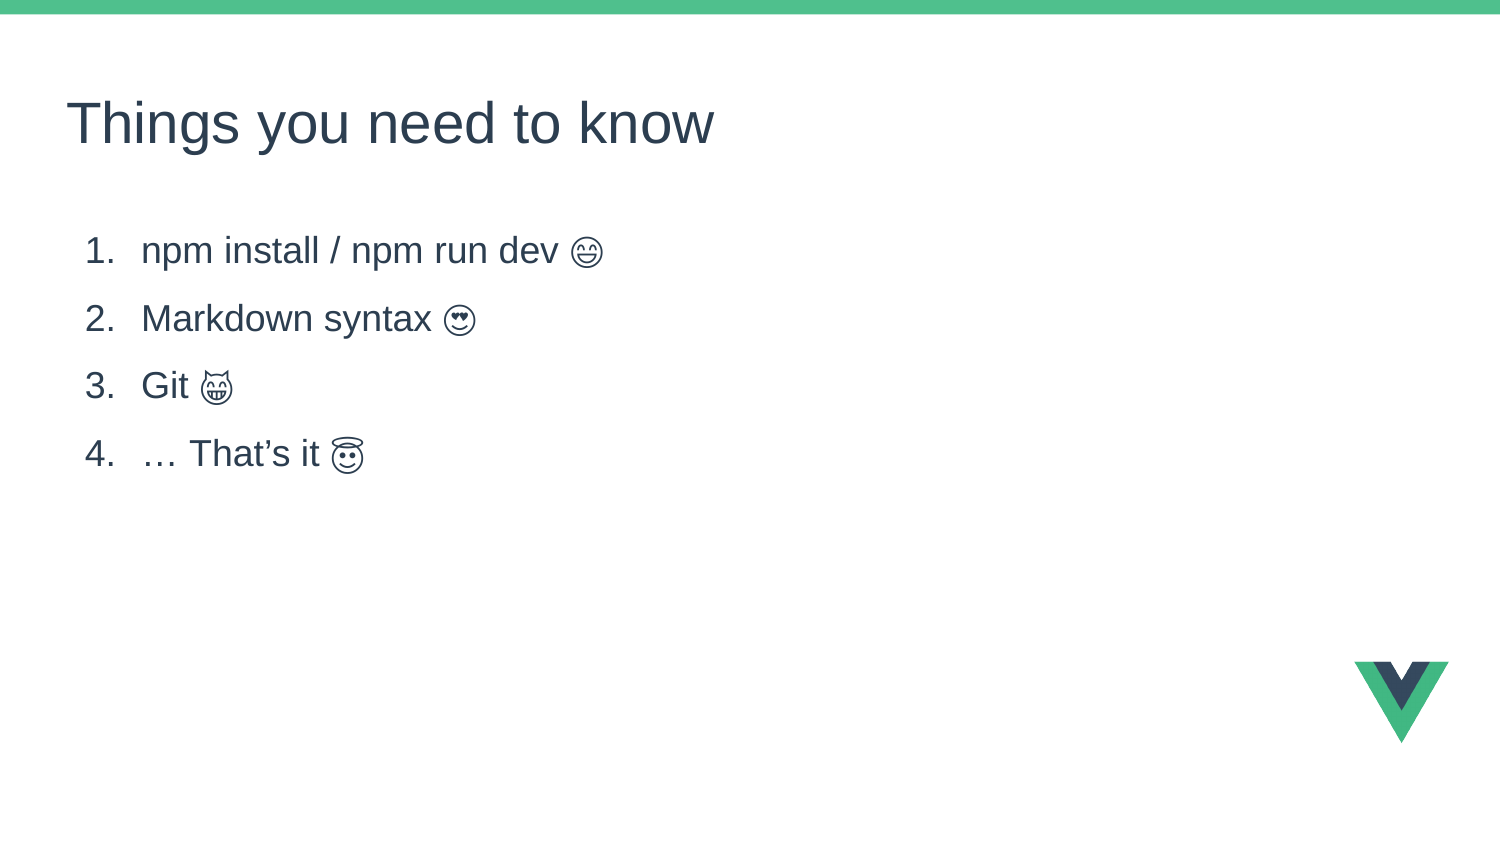

# Things you need to know
npm install / npm run dev 😄
Markdown syntax 😍
Git 😸
… That’s it 😇